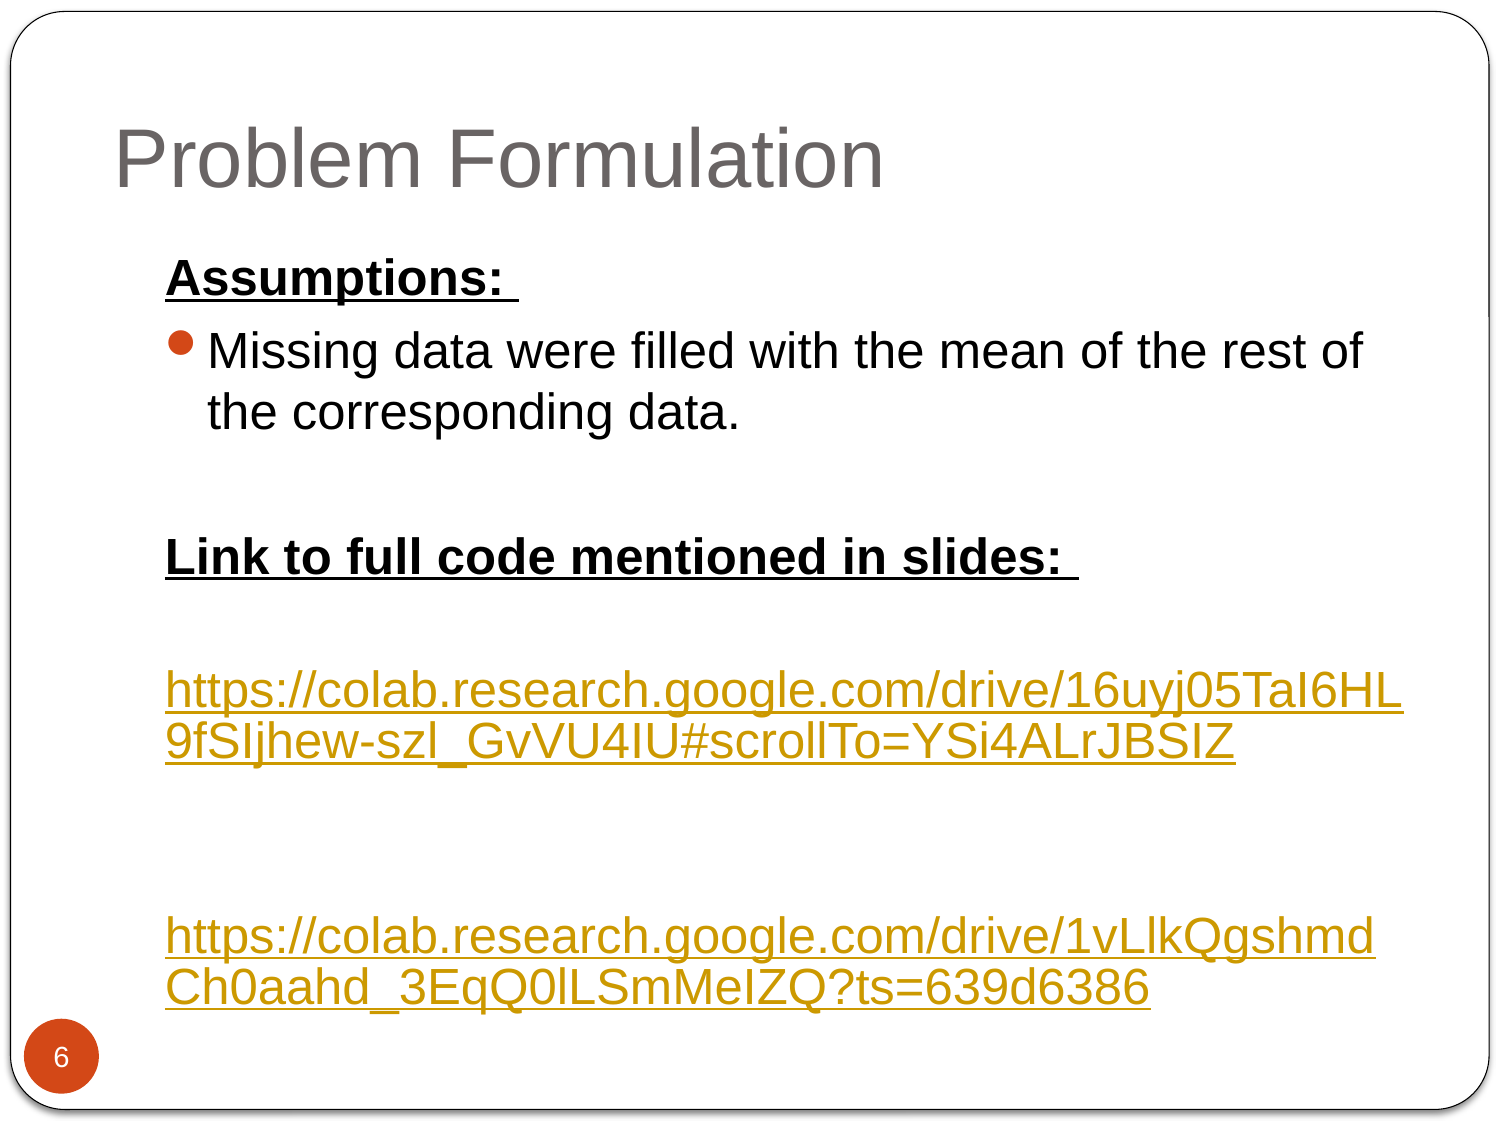

# Problem Formulation
Assumptions:
Missing data were filled with the mean of the rest of the corresponding data.

Link to full code mentioned in slides:
	https://colab.research.google.com/drive/16uyj05TaI6HL9fSIjhew-szl_GvVU4IU#scrollTo=YSi4ALrJBSIZ
	https://colab.research.google.com/drive/1vLlkQgshmdCh0aahd_3EqQ0lLSmMeIZQ?ts=639d6386
6